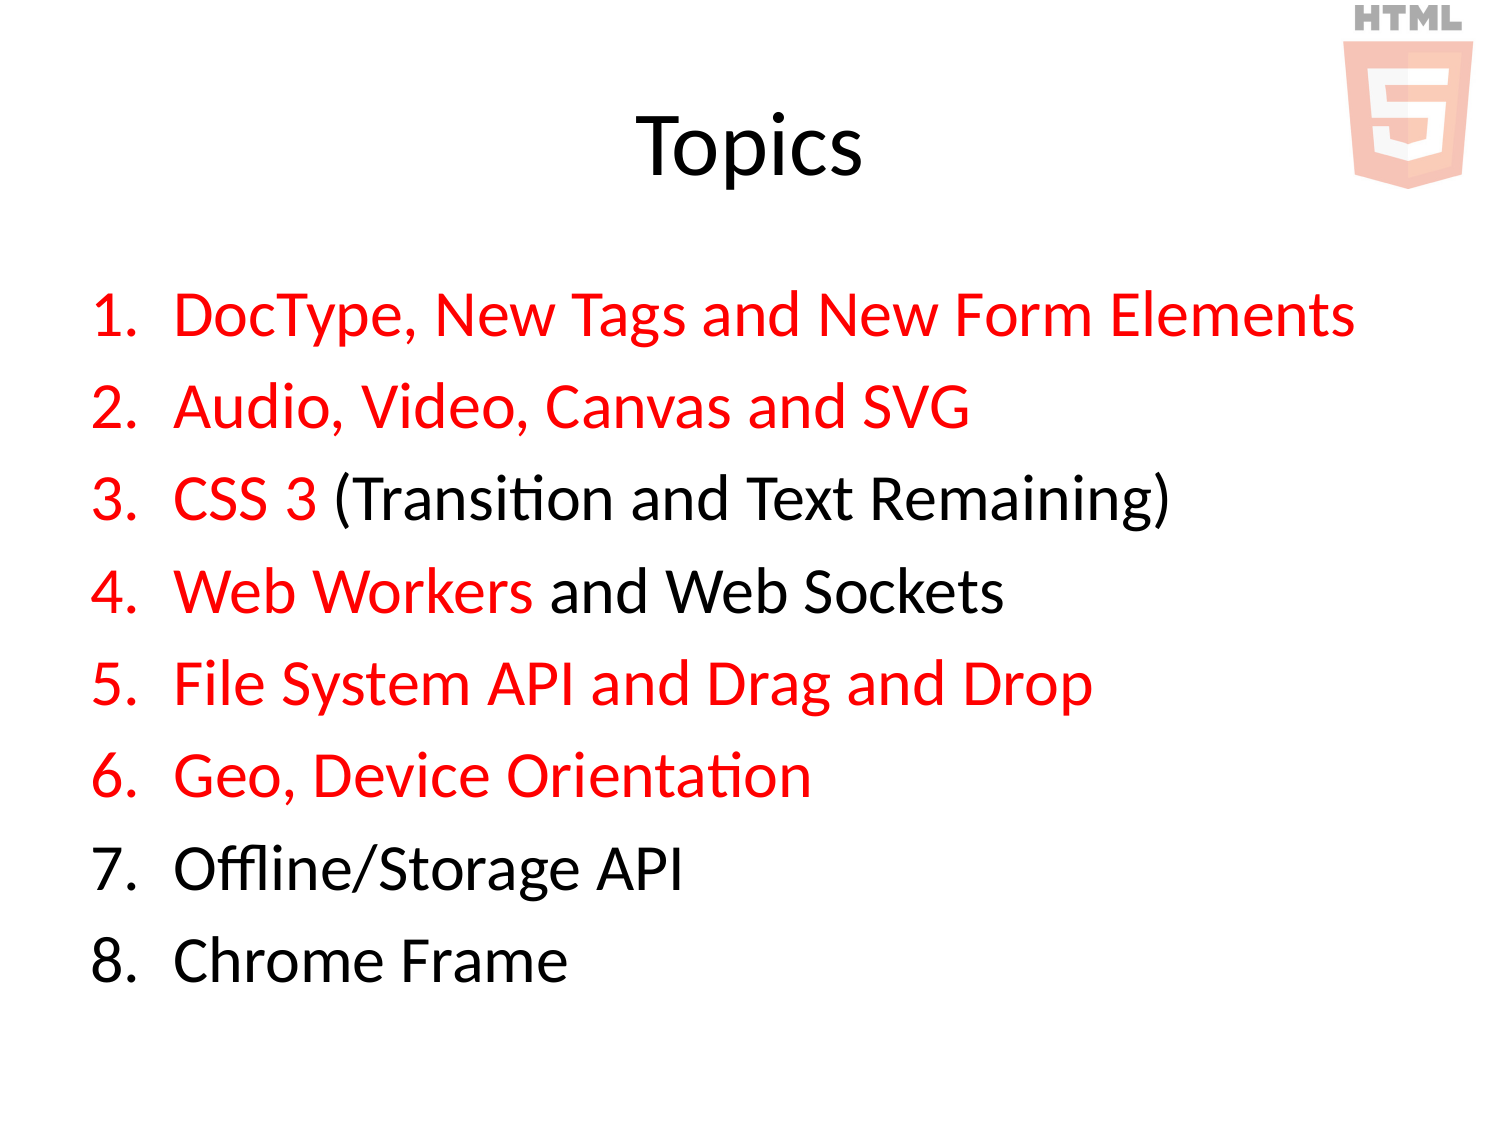

# Topics
DocType, New Tags and New Form Elements
Audio, Video, Canvas and SVG
CSS 3 (Transition and Text Remaining)
Web Workers and Web Sockets
File System API and Drag and Drop
Geo, Device Orientation
Offline/Storage API
Chrome Frame